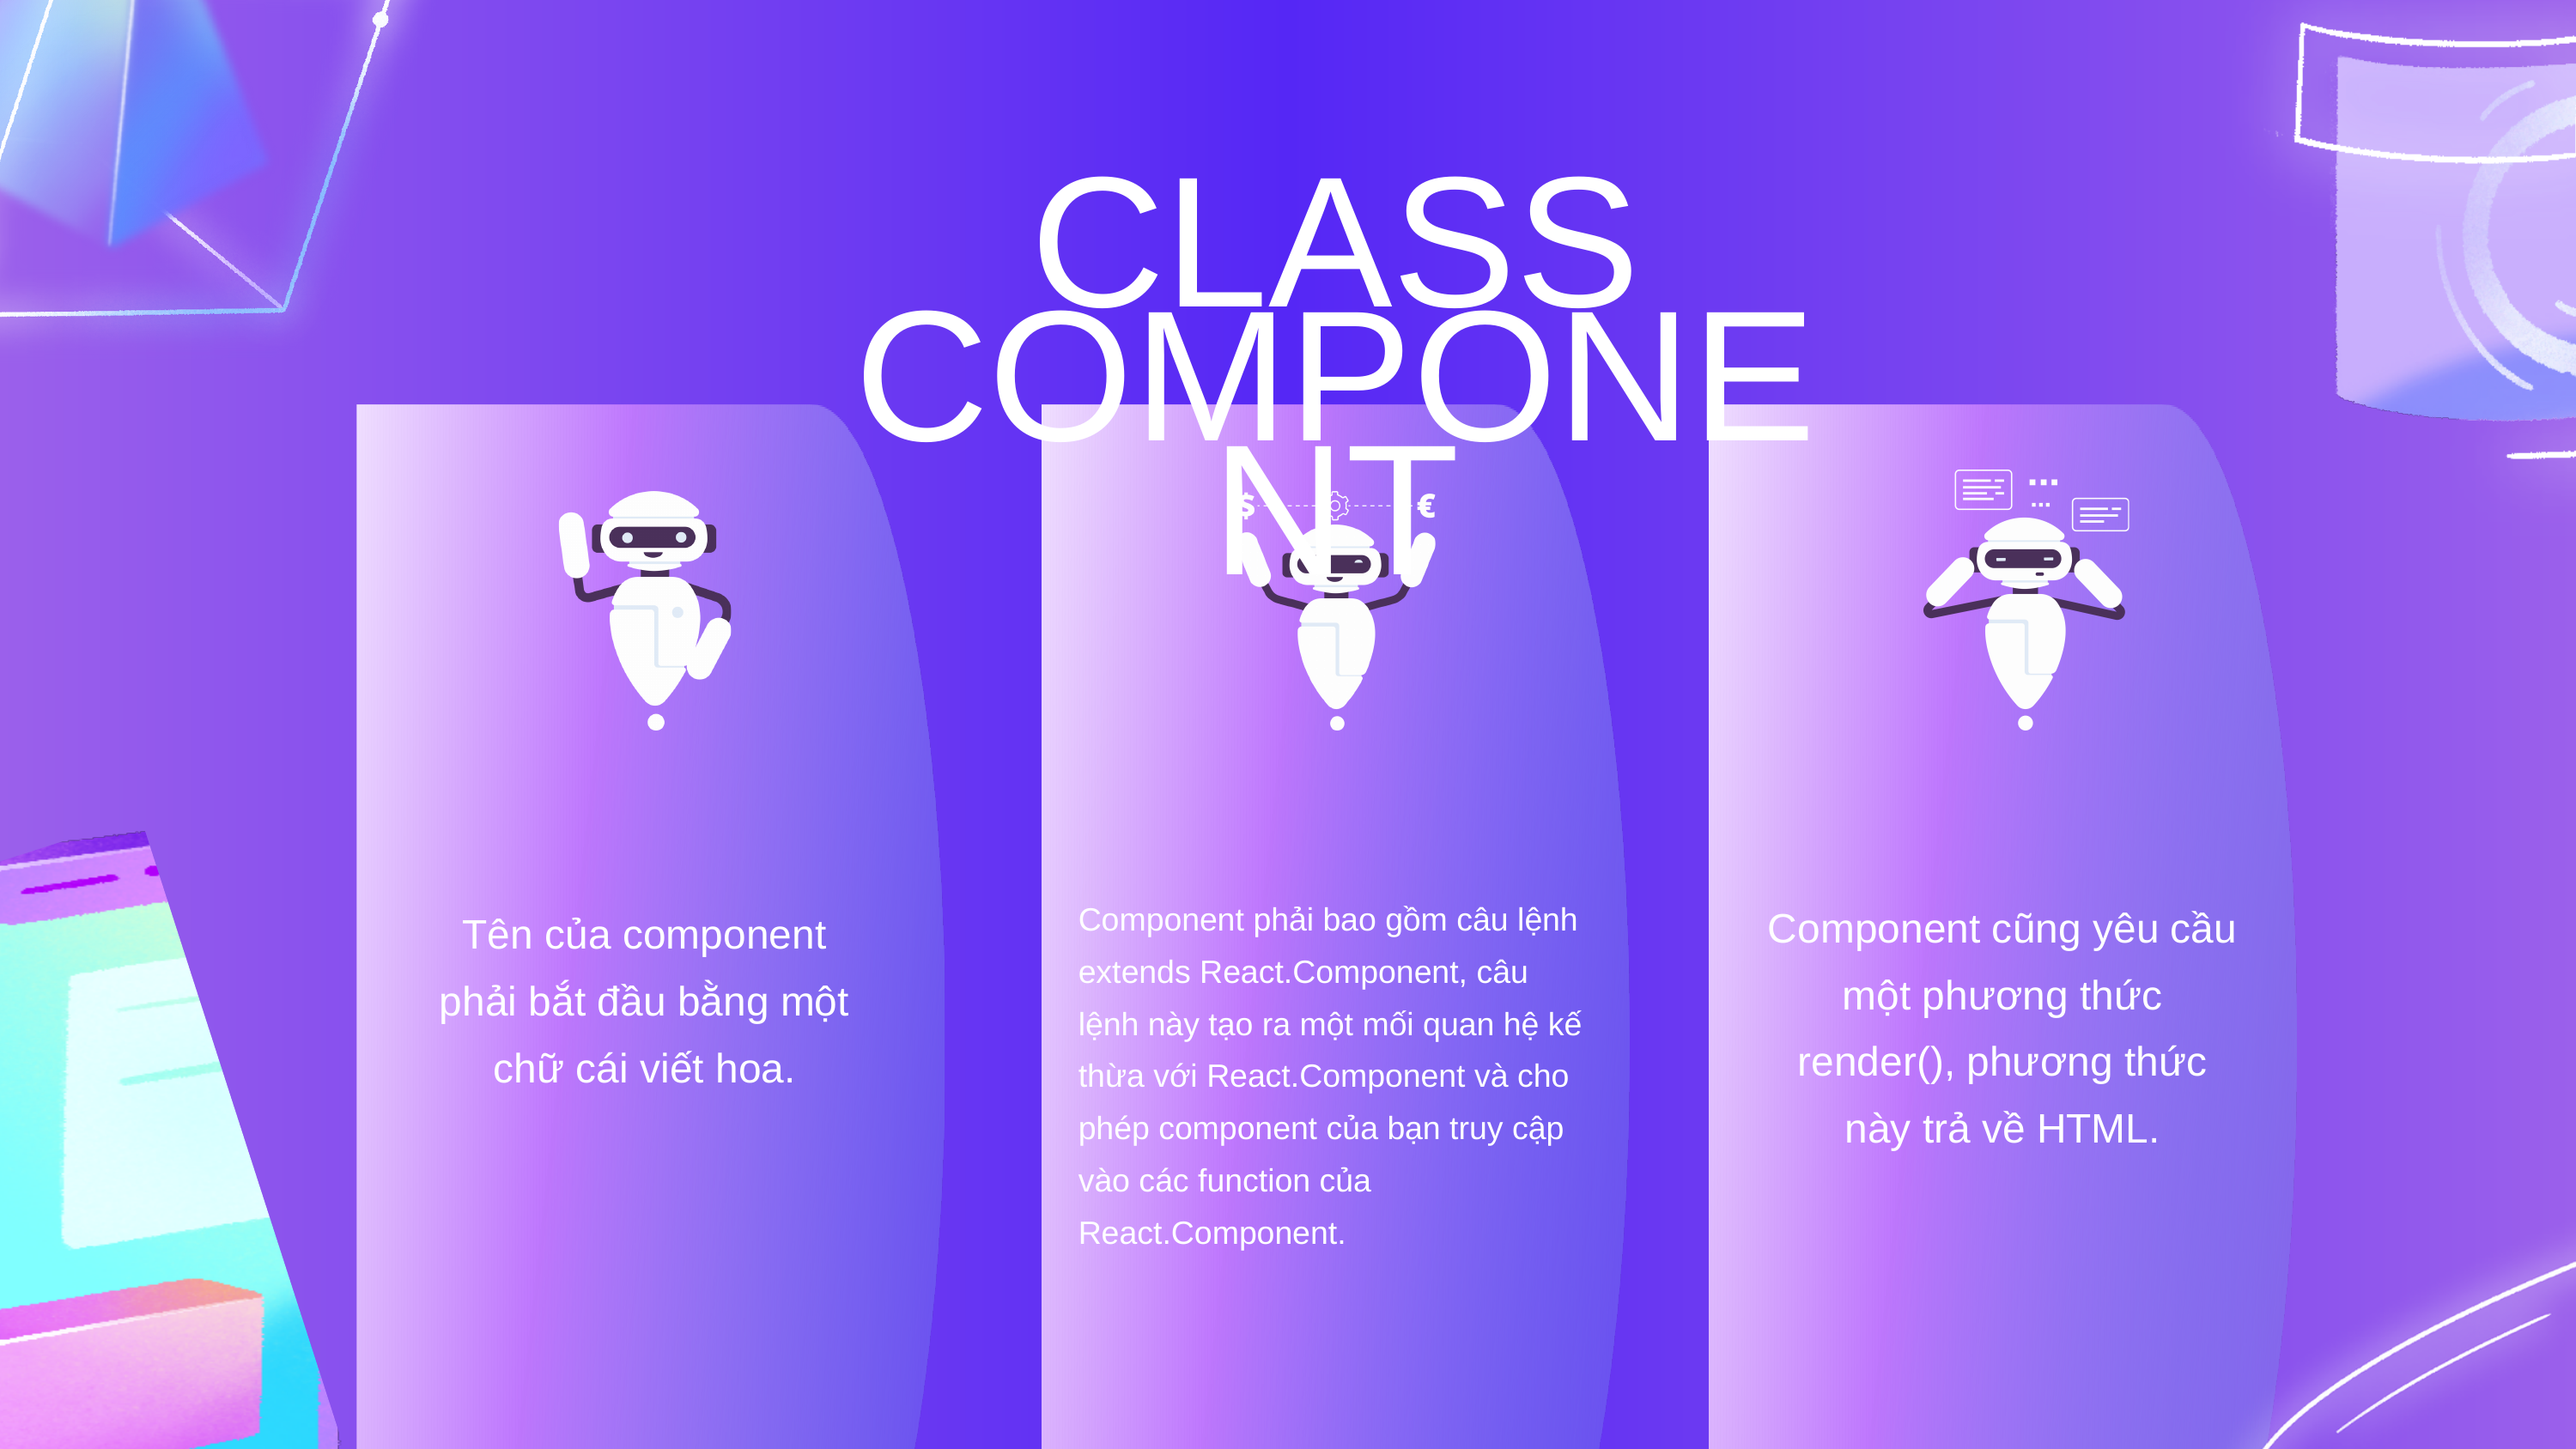

CLASS COMPONENT

Component cũng yêu cầu một phương thức render(), phương thức này trả về HTML.

Component phải bao gồm câu lệnh extends React.Component, câu lệnh này tạo ra một mối quan hệ kế thừa với React.Component và cho phép component của bạn truy cập vào các function của React.Component.
Tên của component phải bắt đầu bằng một chữ cái viết hoa.